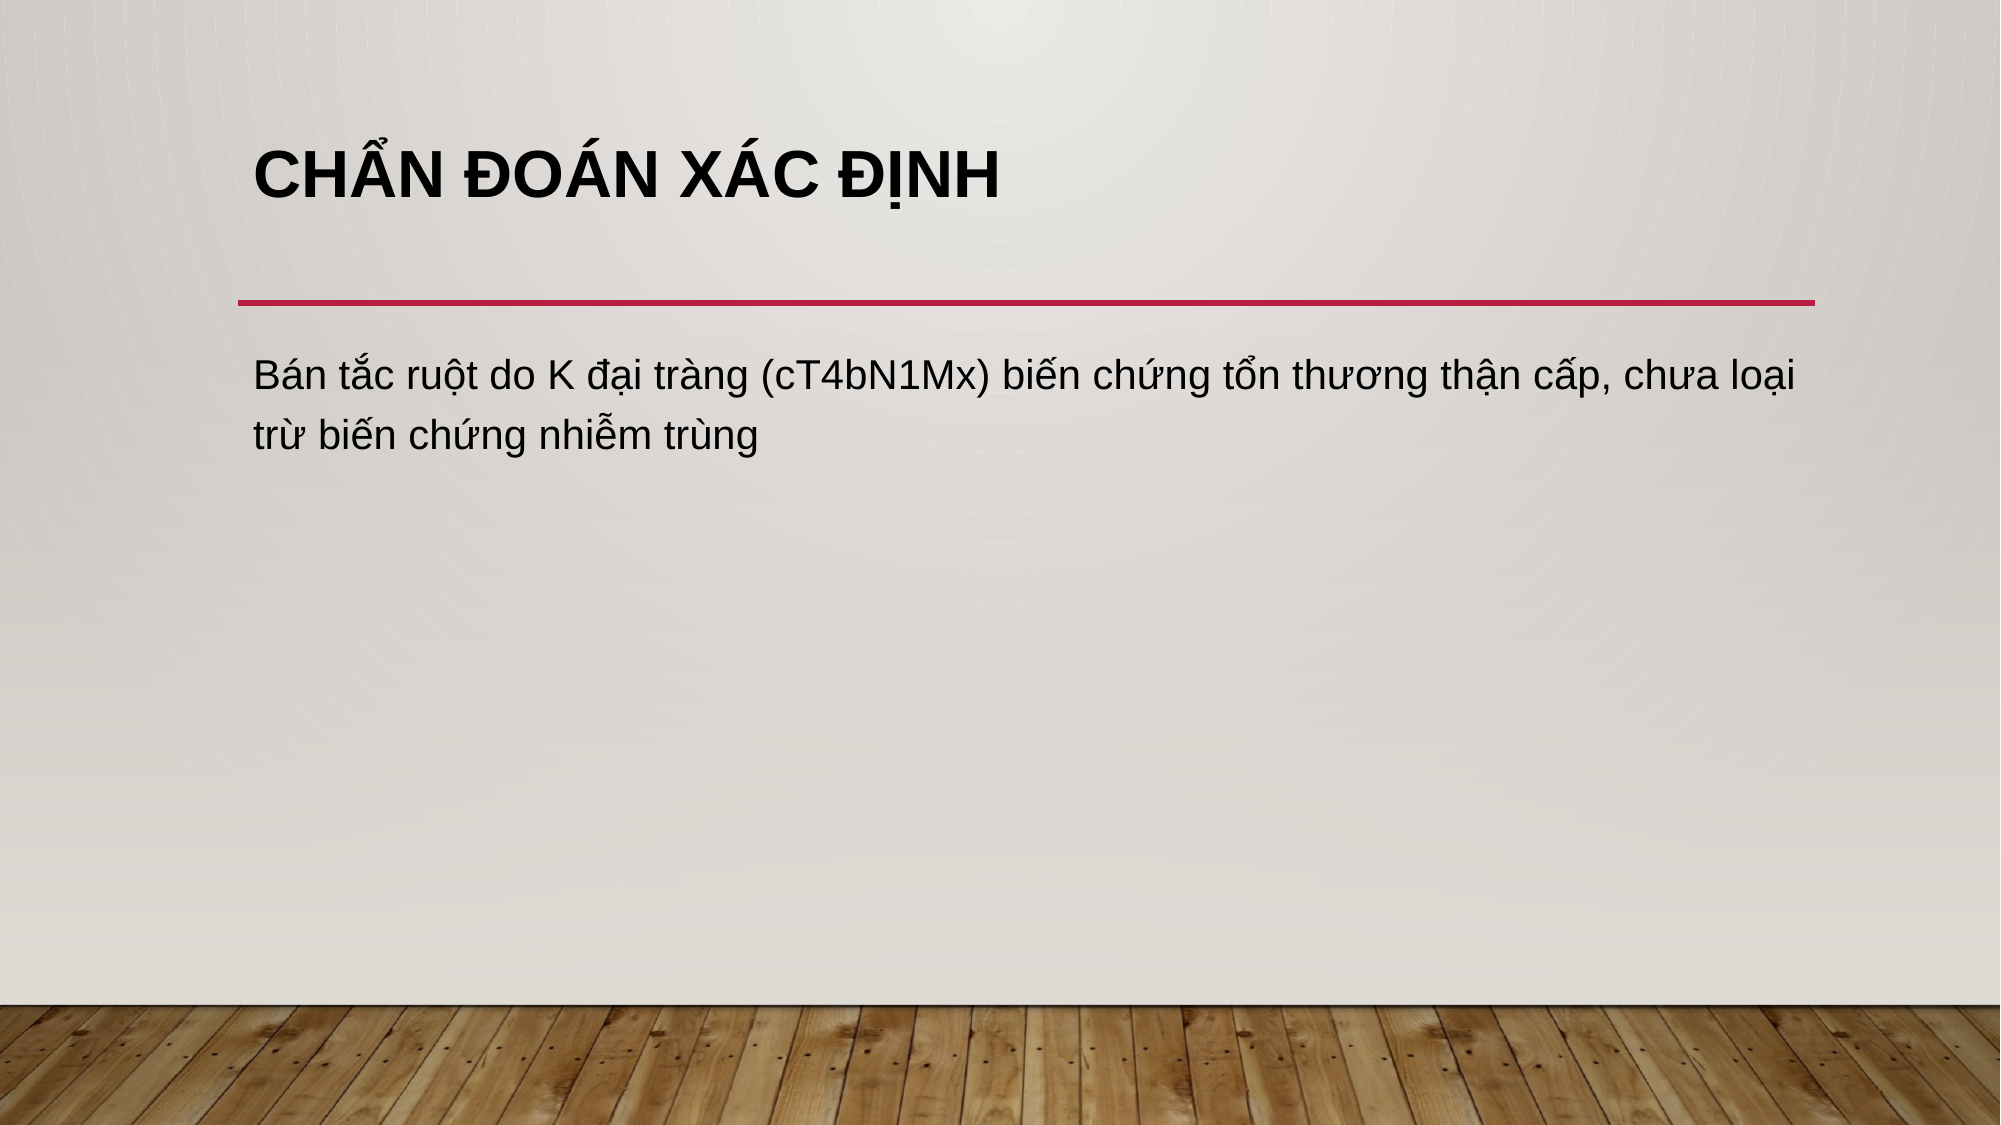

# Chẩn đoán xác định
Bán tắc ruột do K đại tràng (cT4bN1Mx) biến chứng tổn thương thận cấp, chưa loại trừ biến chứng nhiễm trùng